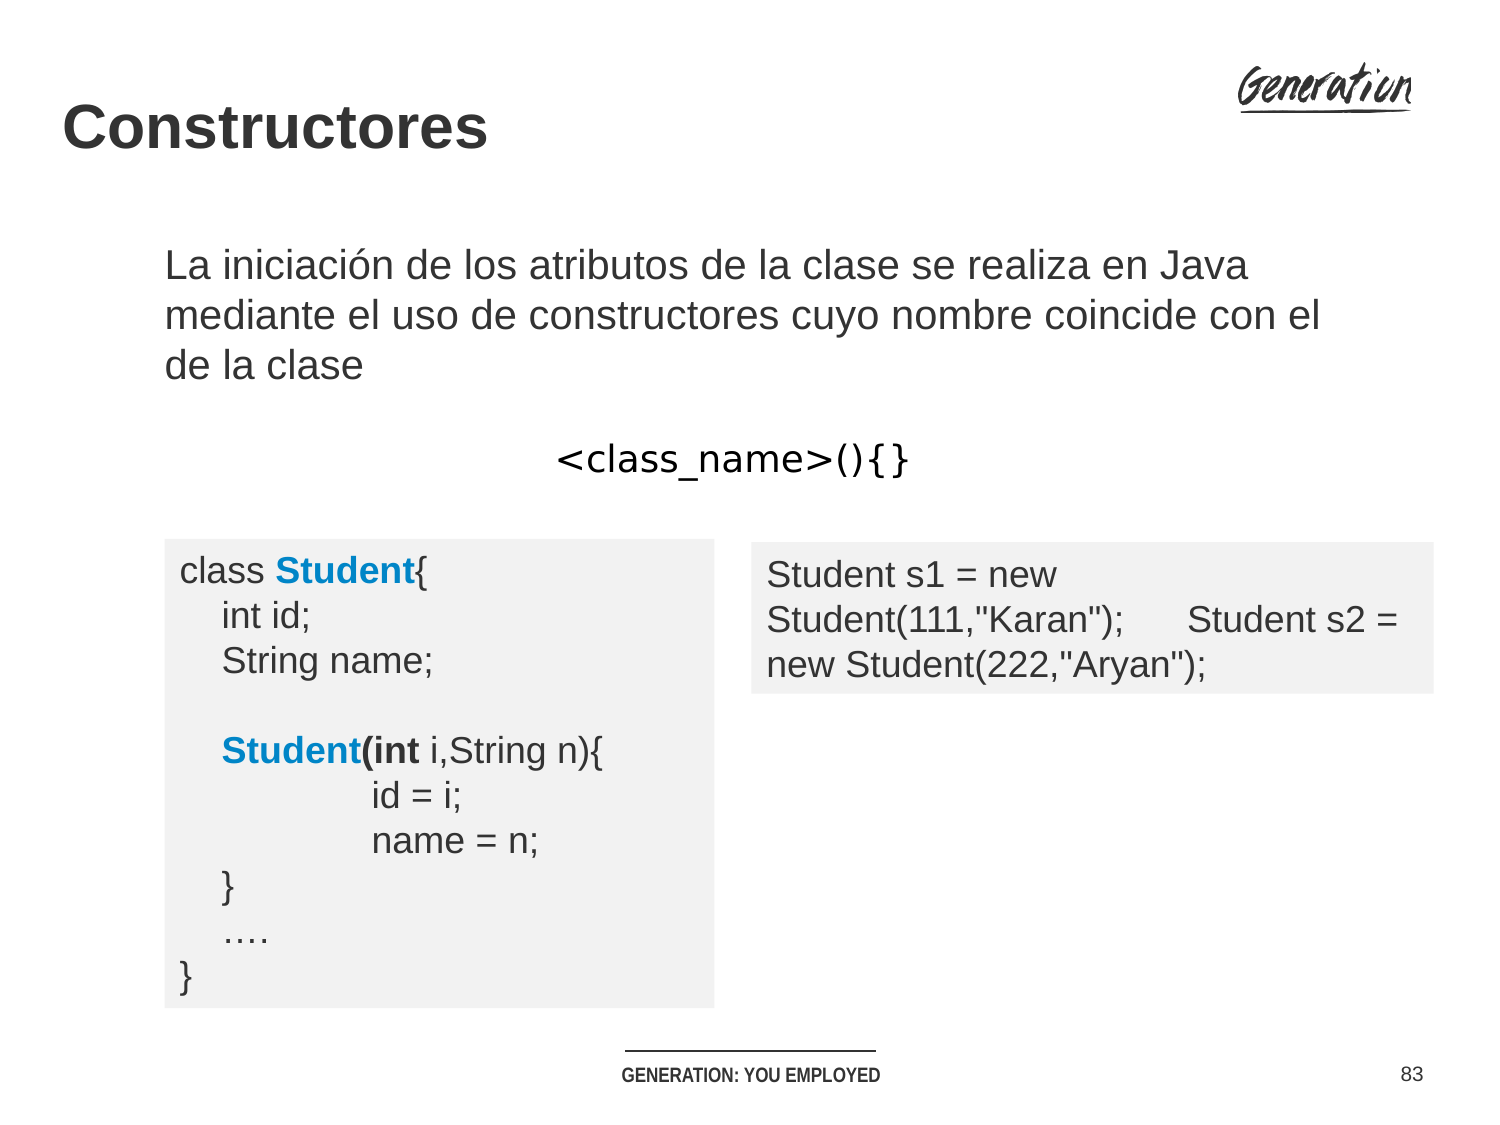

Constructores
La iniciación de los atributos de la clase se realiza en Java mediante el uso de constructores cuyo nombre coincide con el de la clase

<class_name>(){}
class Student{
    int id;
    String name;

    Student(int i,String n){
	    id = i;
	    name = n;
    }
    ….
}
Student s1 = new Student(111,"Karan");      Student s2 = new Student(222,"Aryan");